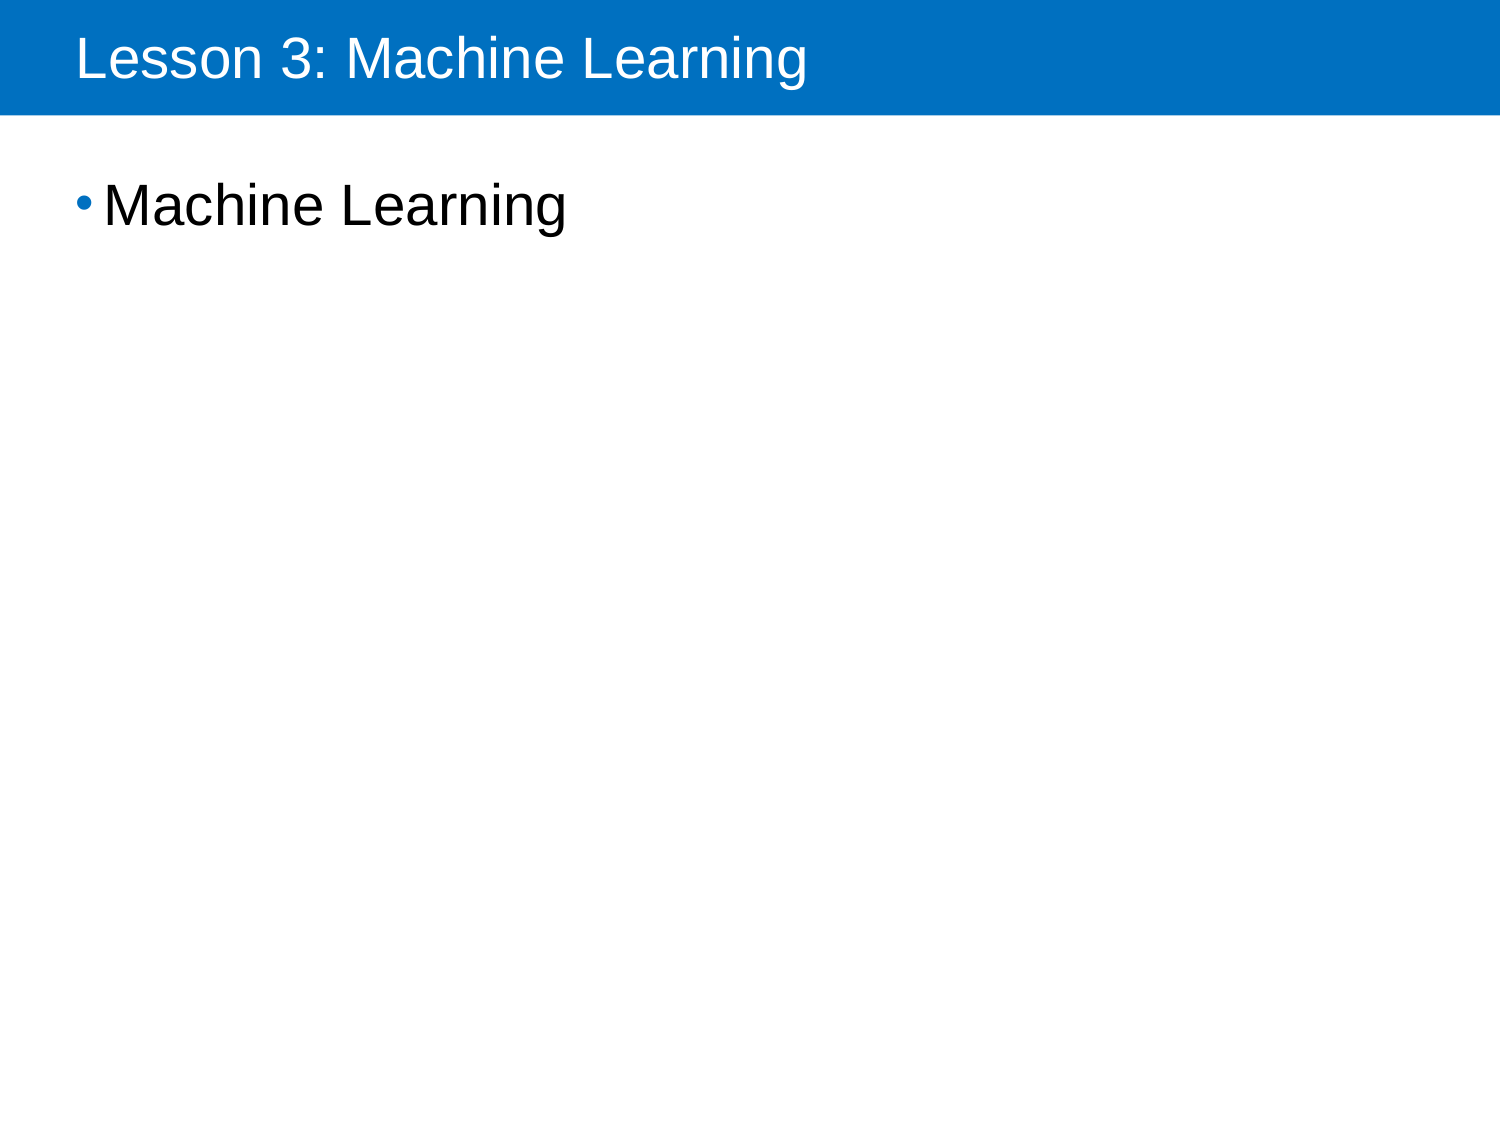

# Lesson 3: Machine Learning
Machine Learning